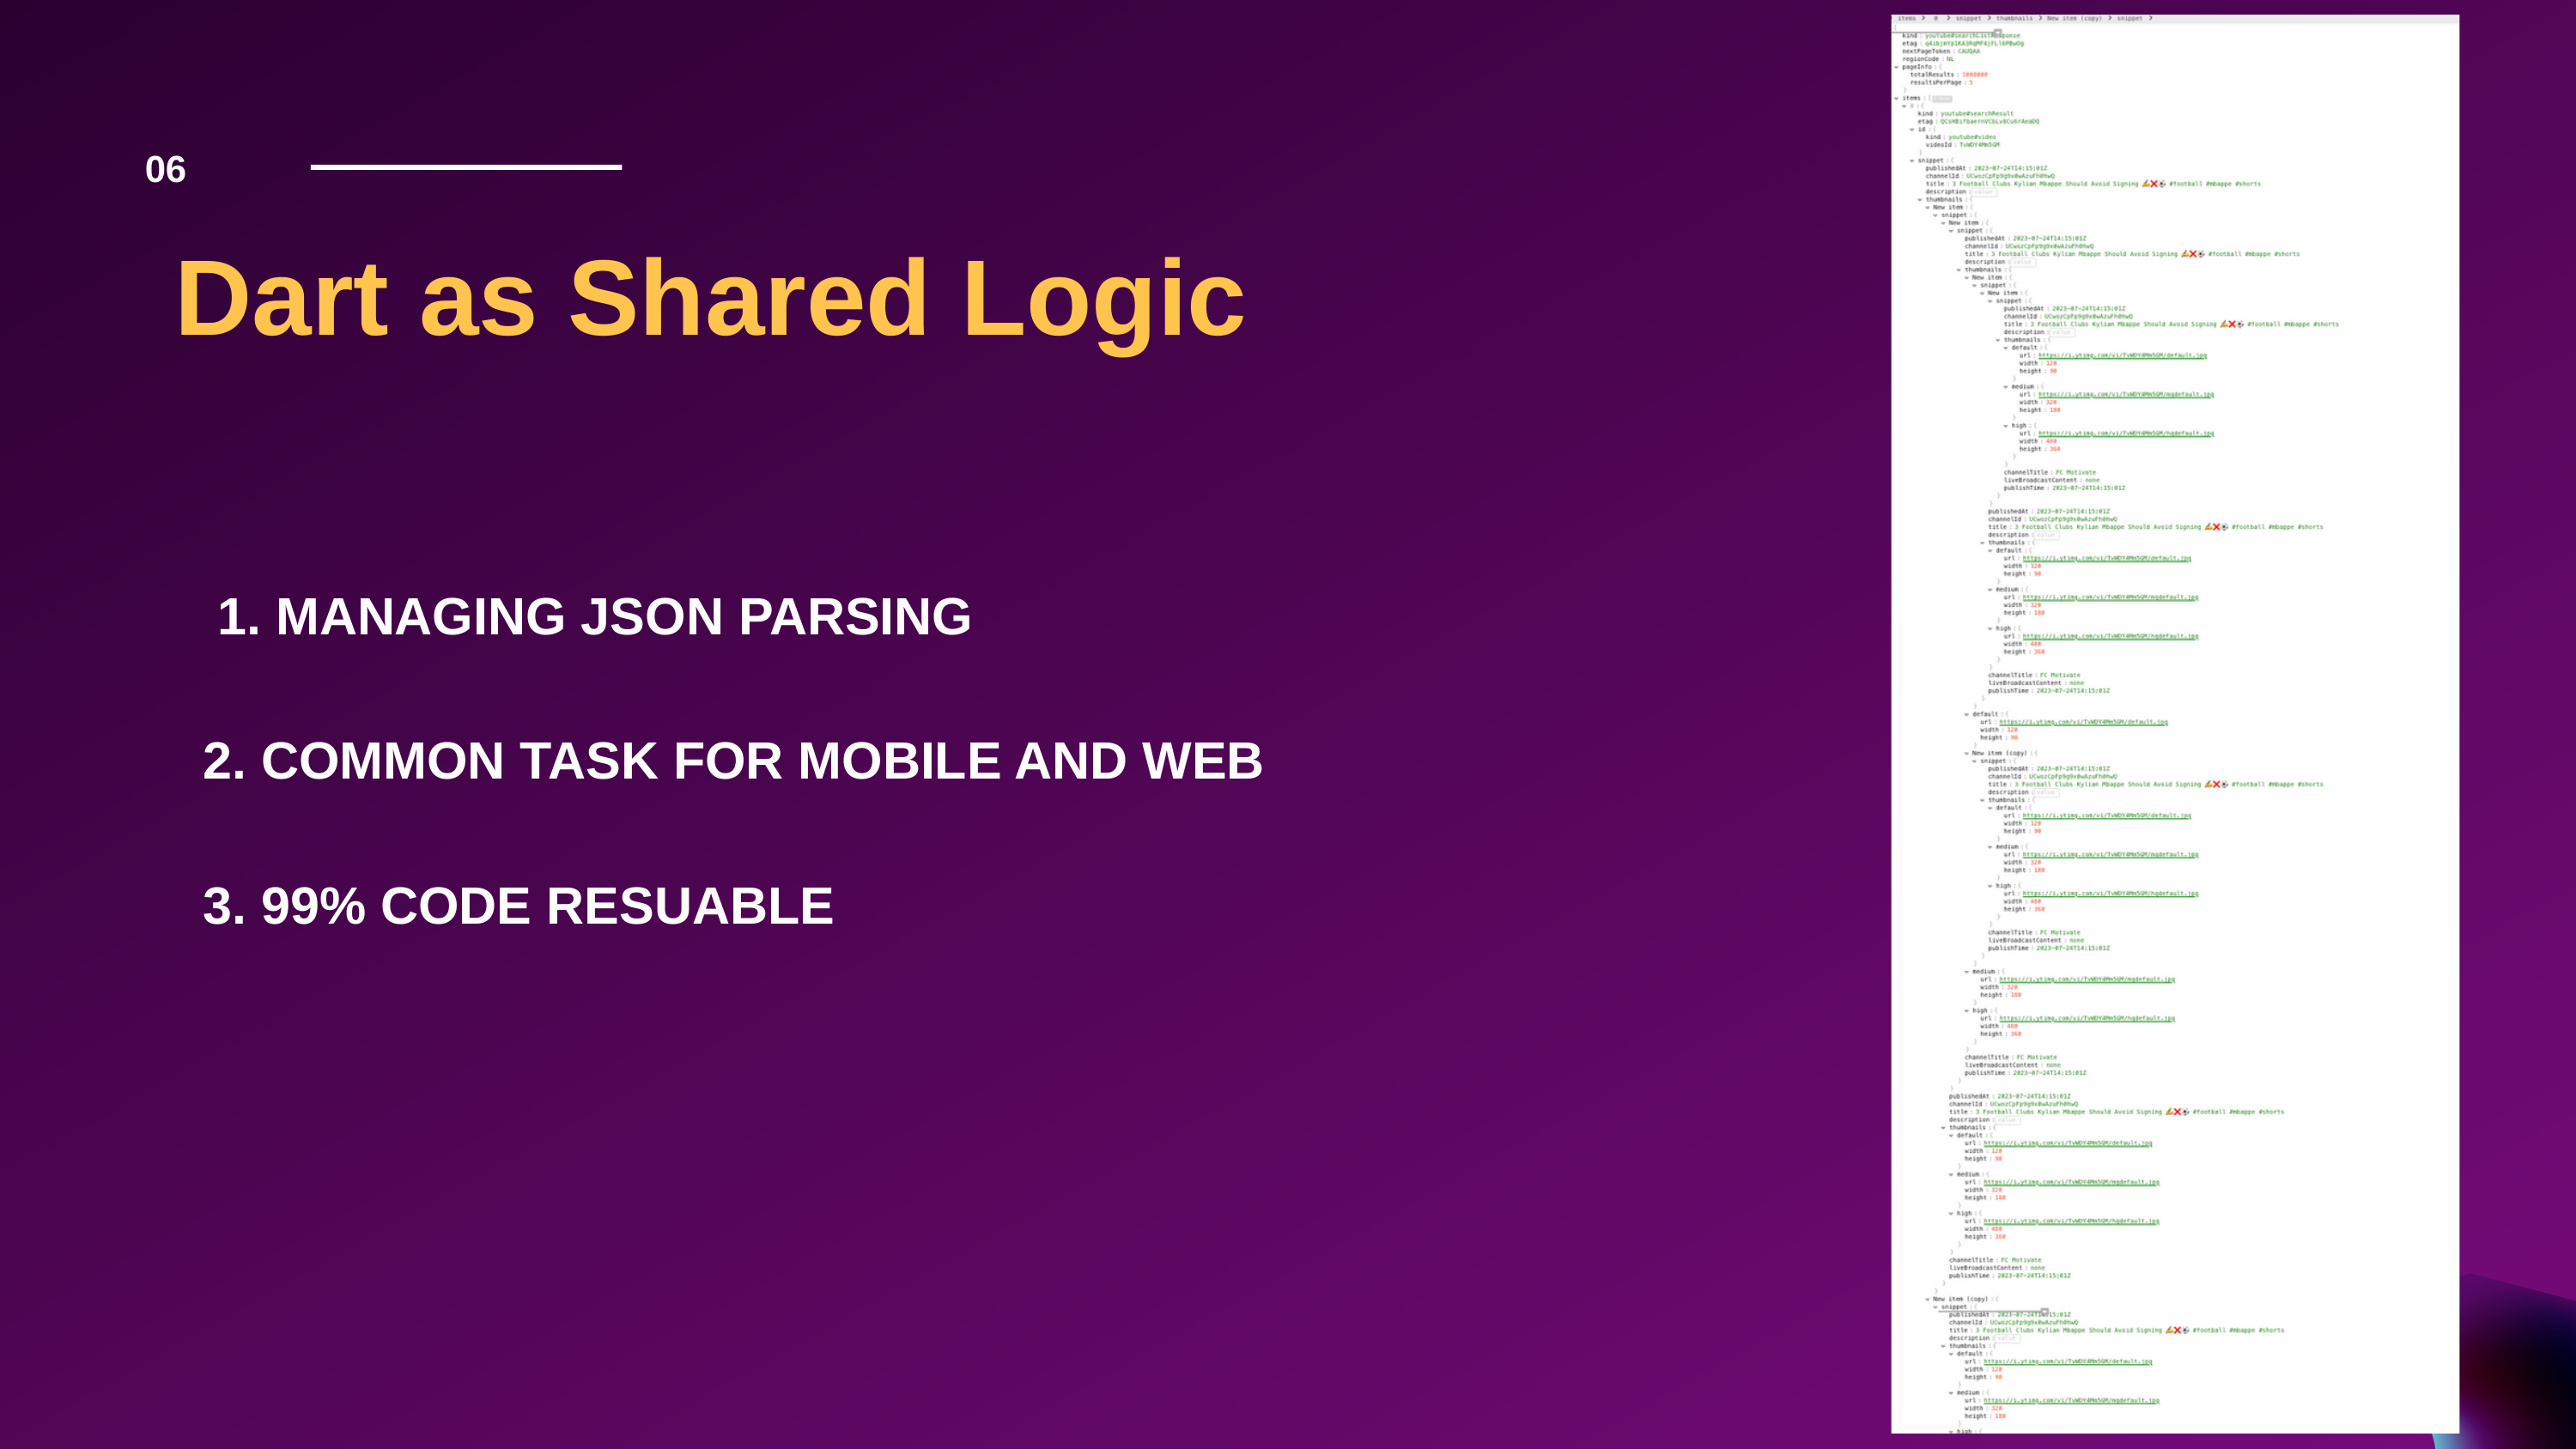

06

 Dart as Shared Logic
 1. MANAGING JSON PARSING
2. COMMON TASK FOR MOBILE AND WEB
3. 99% CODE RESUABLE